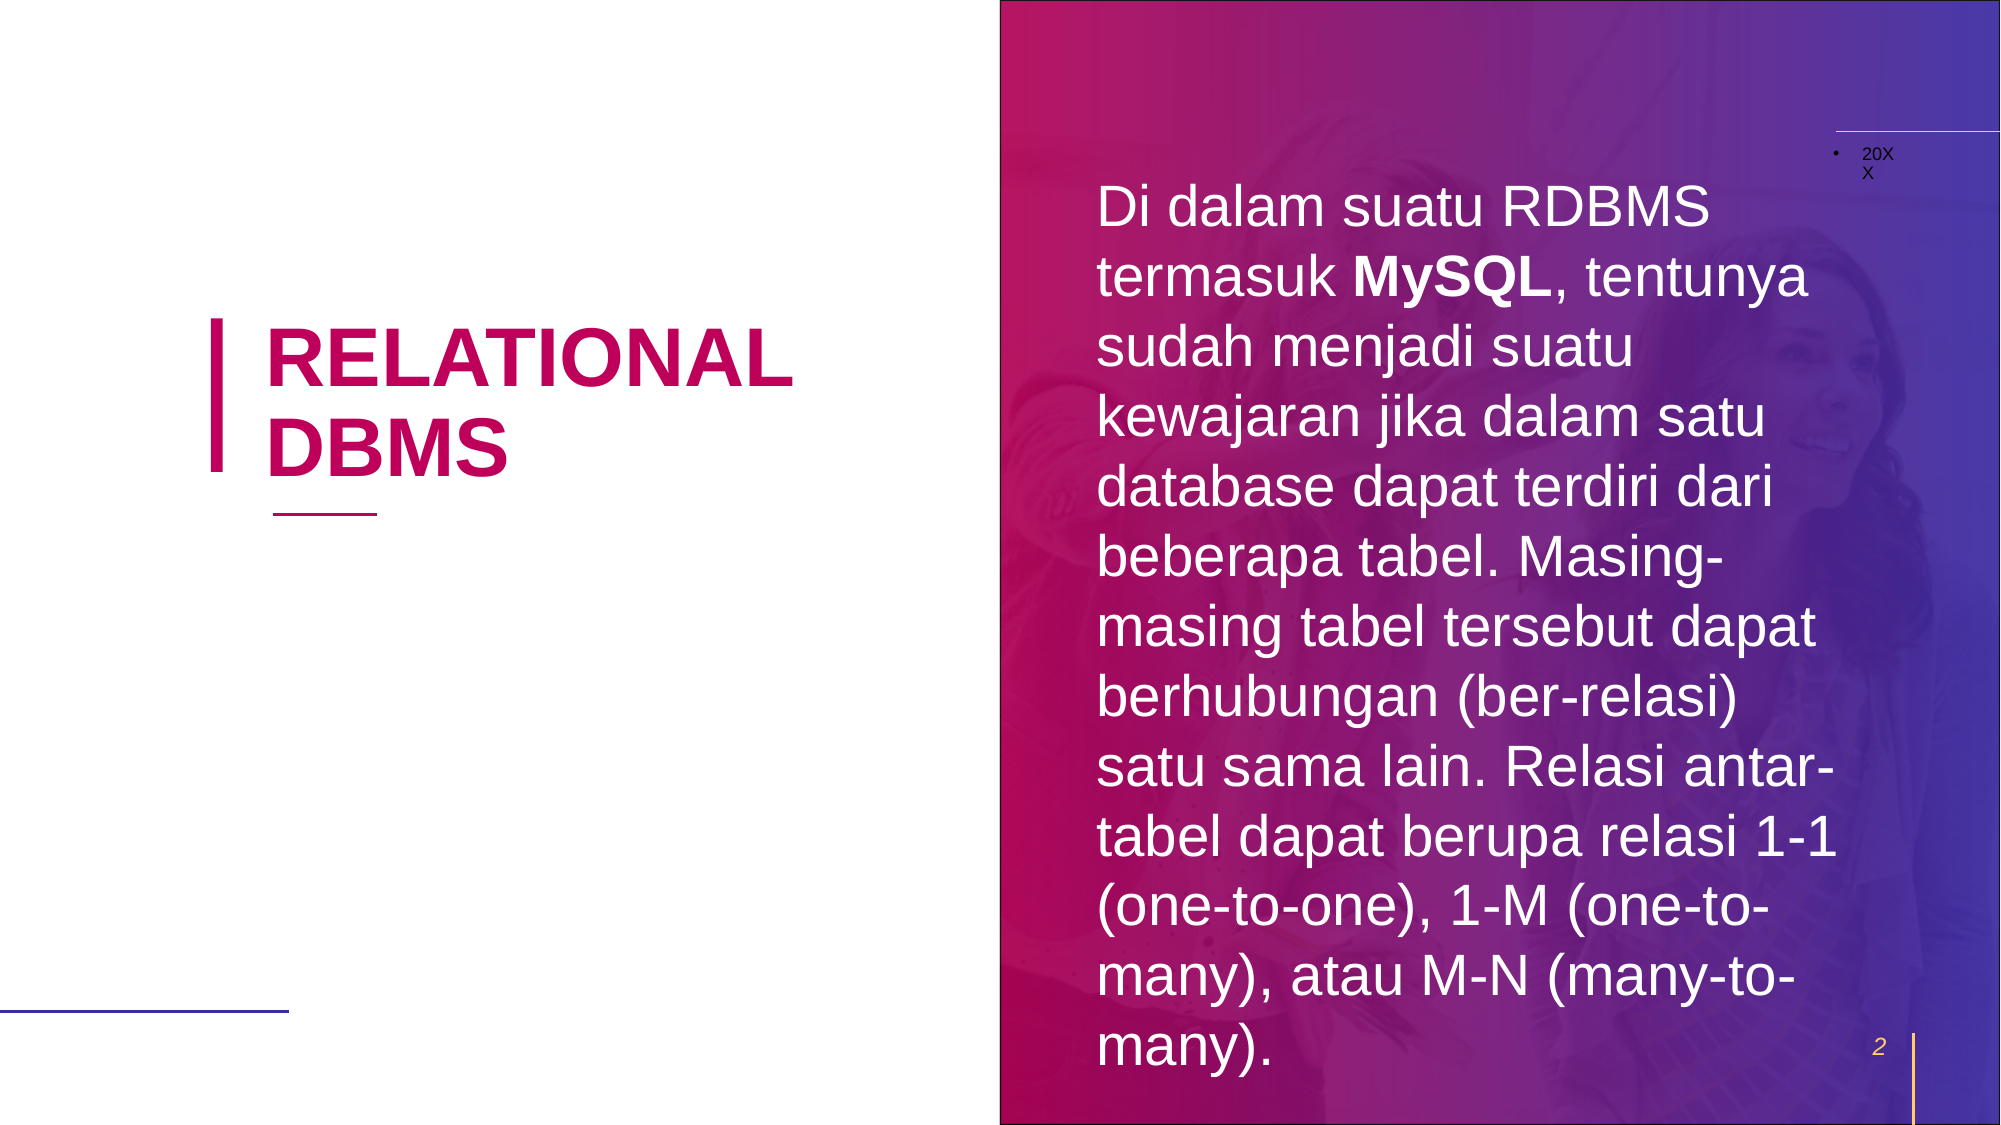

20XX
Di dalam suatu RDBMS termasuk MySQL, tentunya sudah menjadi suatu kewajaran jika dalam satu database dapat terdiri dari beberapa tabel. Masing-masing tabel tersebut dapat berhubungan (ber-relasi) satu sama lain. Relasi antar-tabel dapat berupa relasi 1-1 (one-to-one), 1-M (one-to-many), atau M-N (many-to-many).
# RELATIONAL DBMS
2